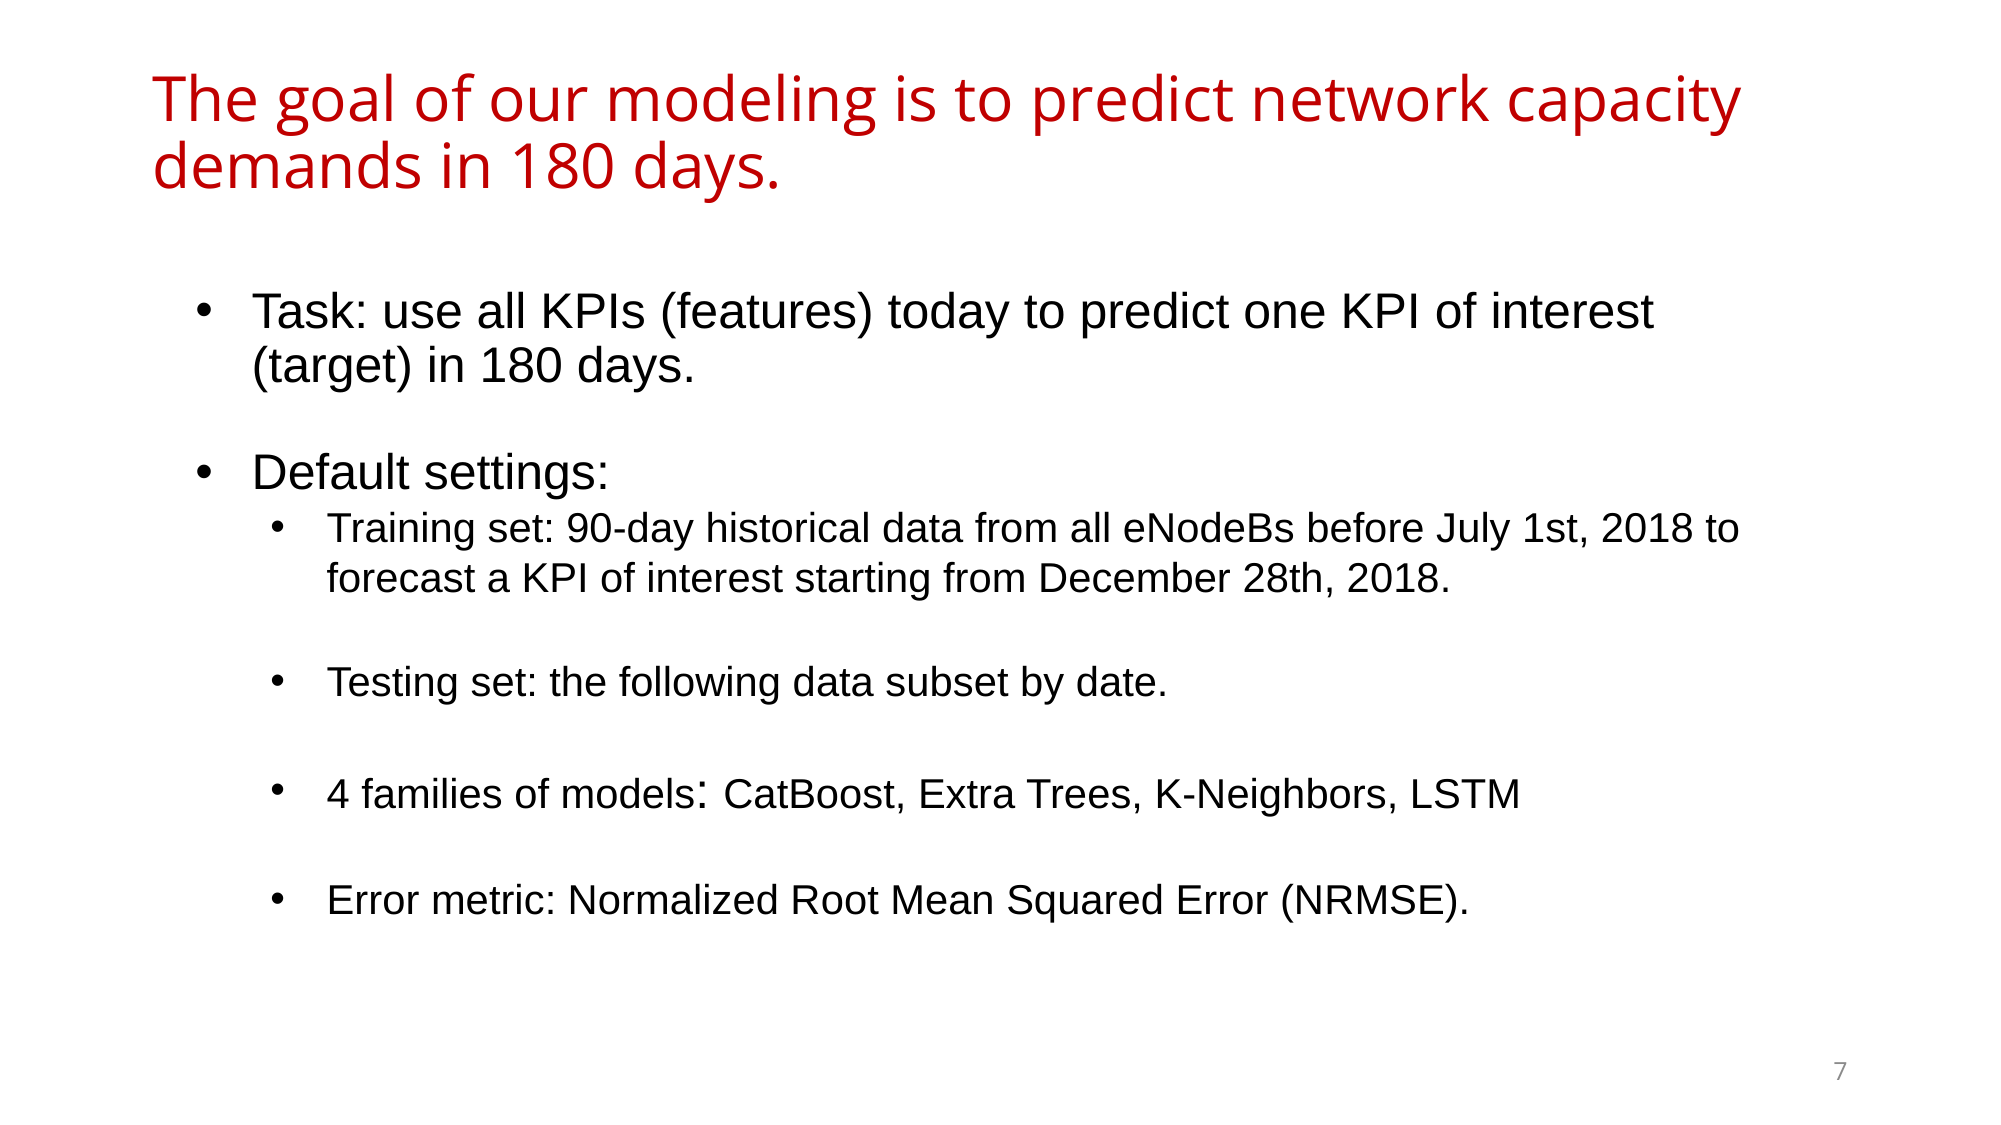

# The goal of our modeling is to predict network capacity demands in 180 days.
Task: use all KPIs (features) today to predict one KPI of interest (target) in 180 days.

Default settings:
Training set: 90-day historical data from all eNodeBs before July 1st, 2018 to forecast a KPI of interest starting from December 28th, 2018.

Testing set: the following data subset by date.

4 families of models: CatBoost, Extra Trees, K-Neighbors, LSTM

Error metric: Normalized Root Mean Squared Error (NRMSE).
7